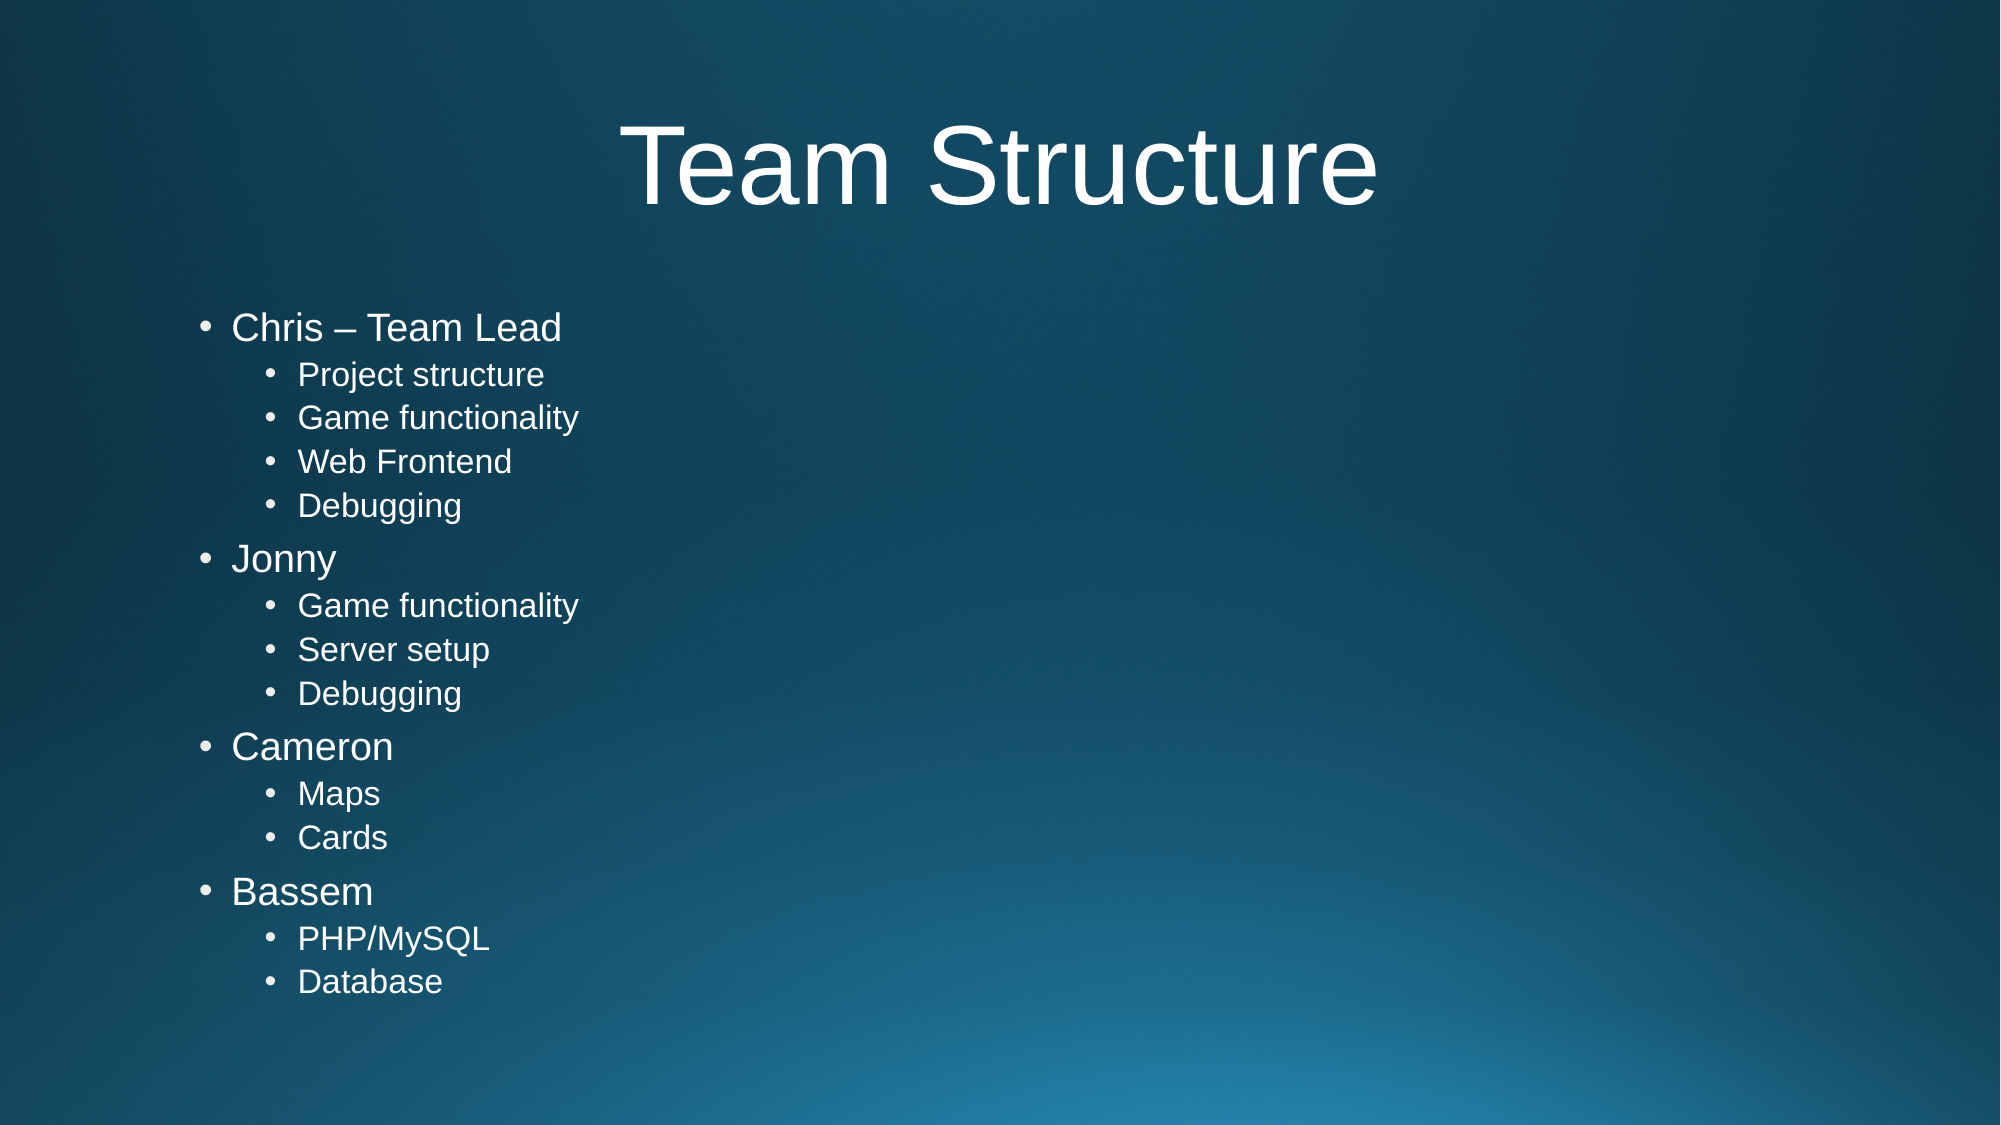

# Team Structure
Chris – Team Lead
Project structure
Game functionality
Web Frontend
Debugging
Jonny
Game functionality
Server setup
Debugging
Cameron
Maps
Cards
Bassem
PHP/MySQL
Database